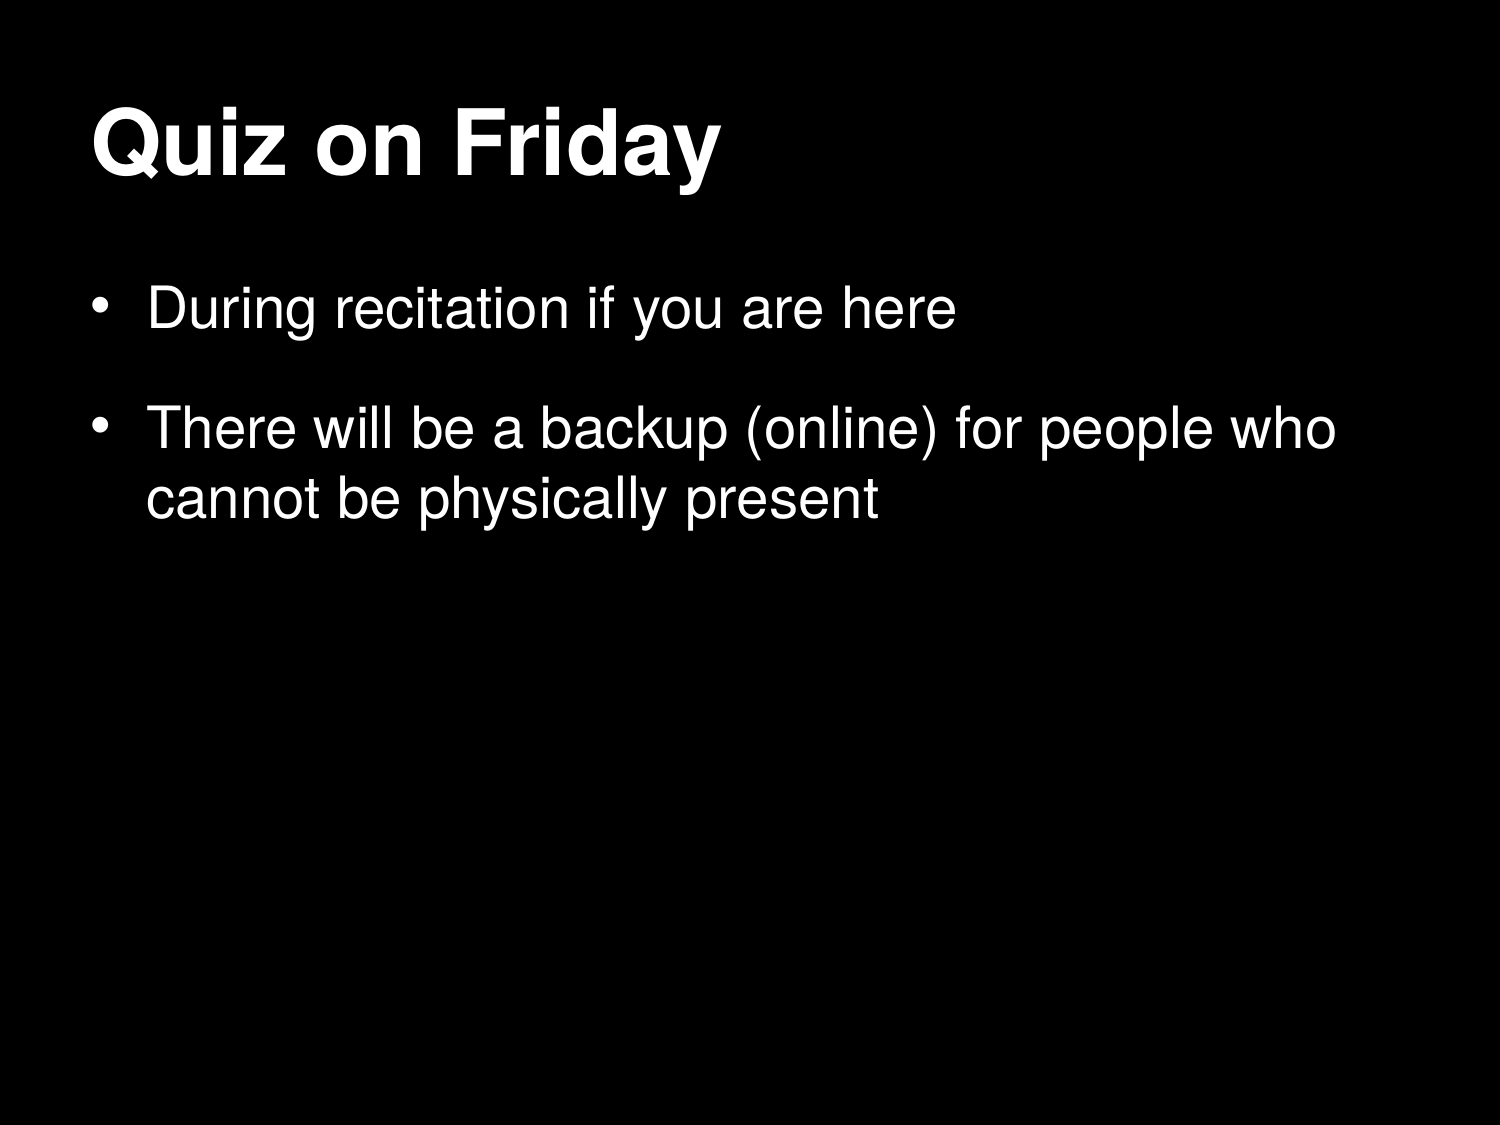

# Quiz on Friday
During recitation if you are here
There will be a backup (online) for people who cannot be physically present